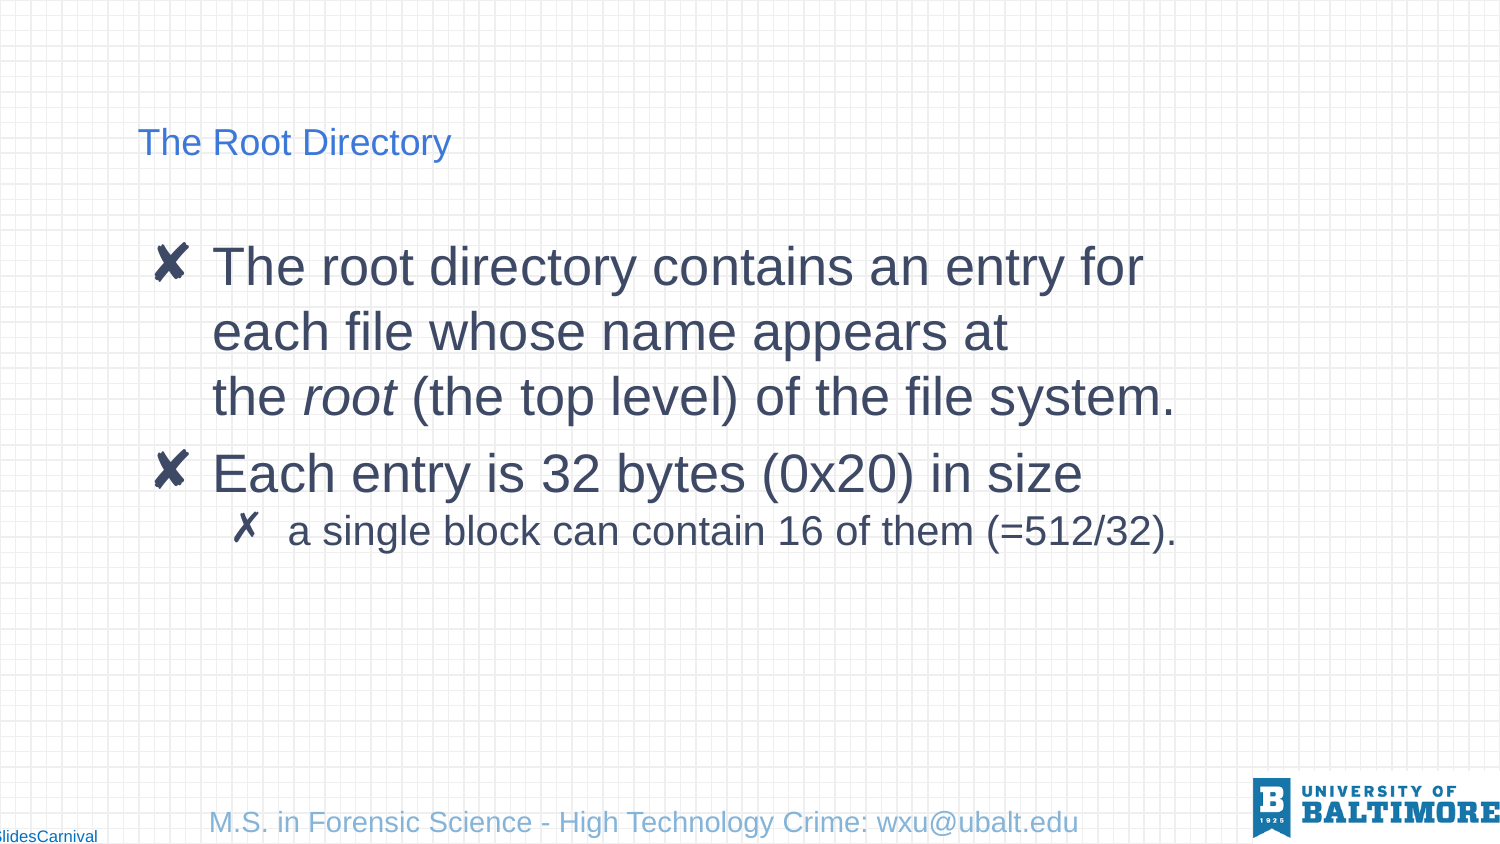

# The Root Directory
The root directory contains an entry for each file whose name appears at the root (the top level) of the file system.
Each entry is 32 bytes (0x20) in size
a single block can contain 16 of them (=512/32).